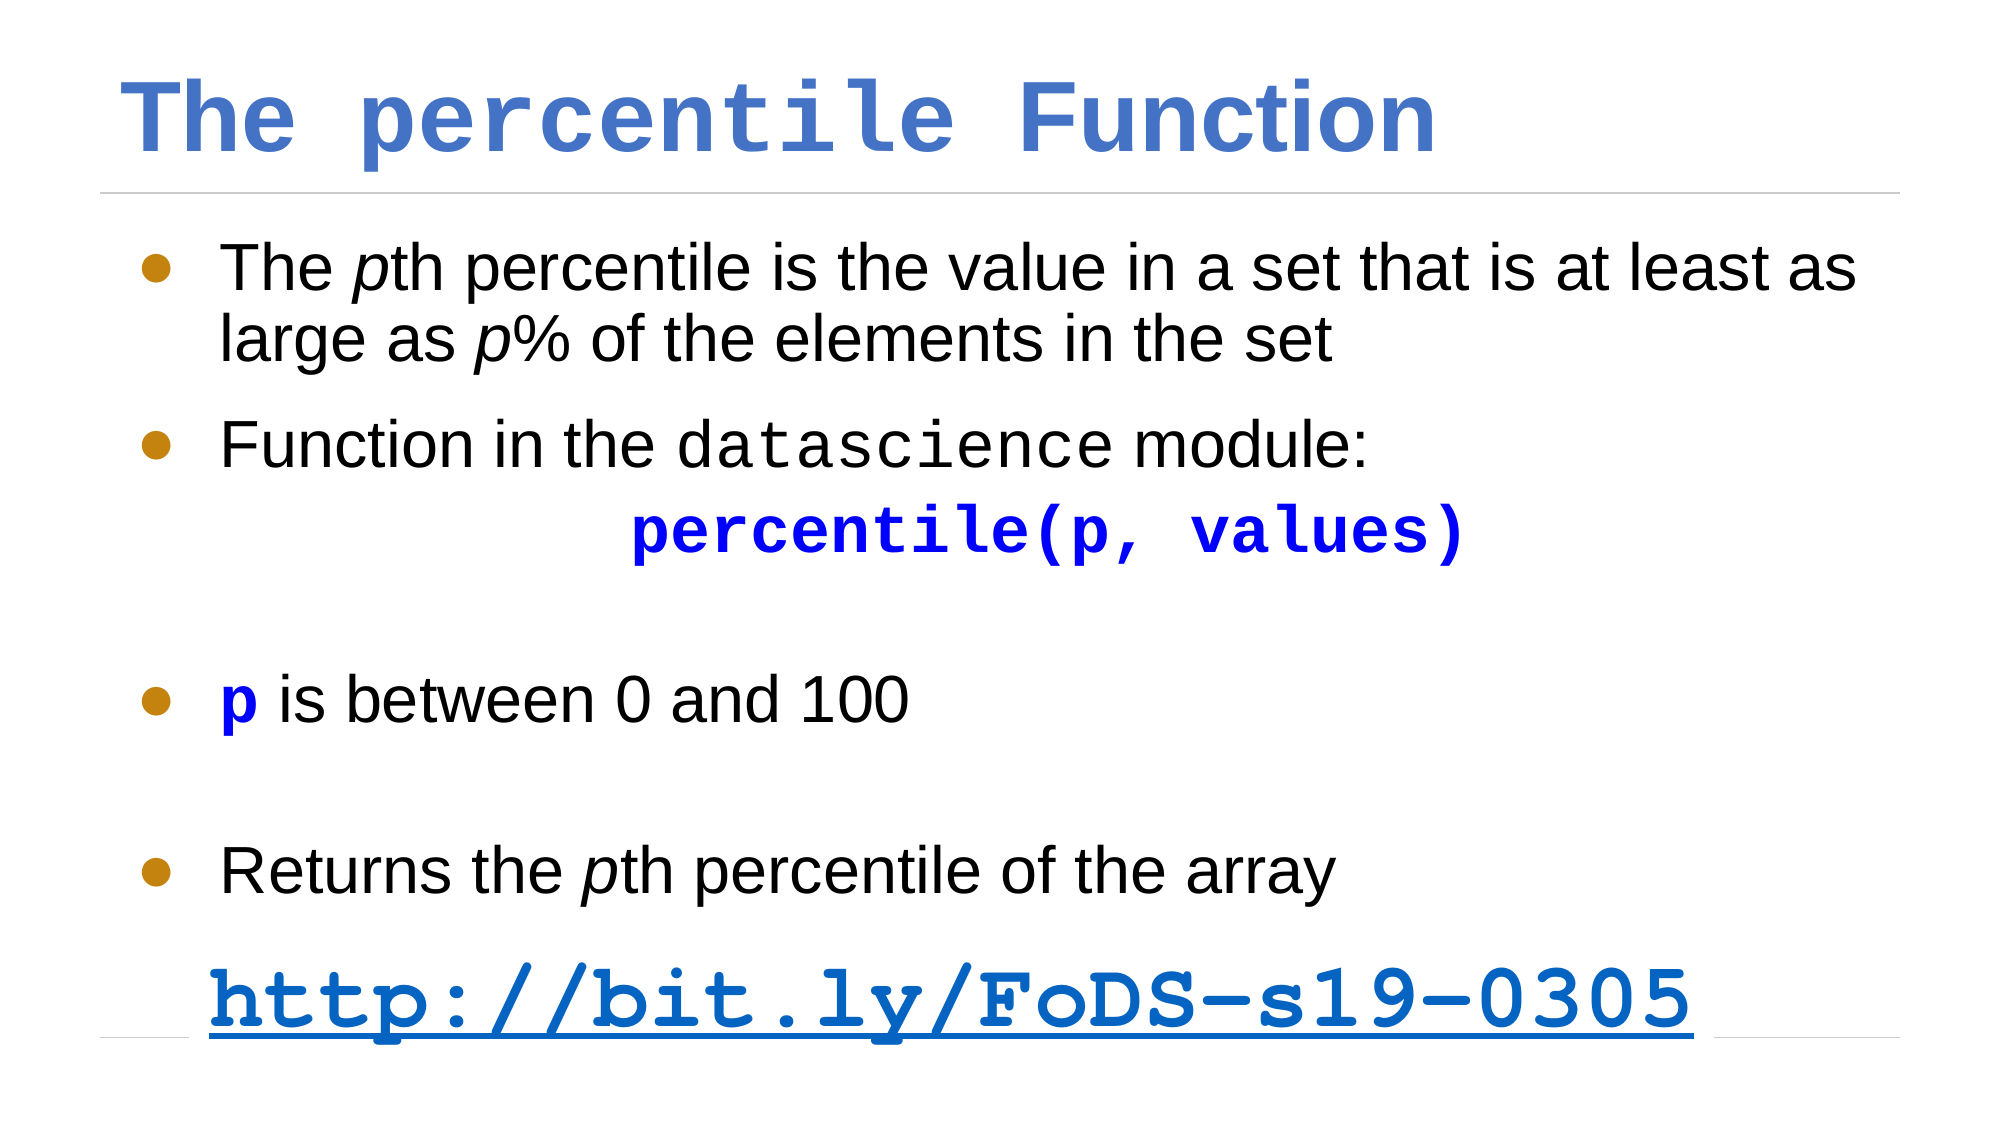

# The percentile Function
The pth percentile is the value in a set that is at least as large as p% of the elements in the set
Function in the datascience module:
percentile(p, values)

p is between 0 and 100

Returns the pth percentile of the array

http://bit.ly/FoDS-s19-0305